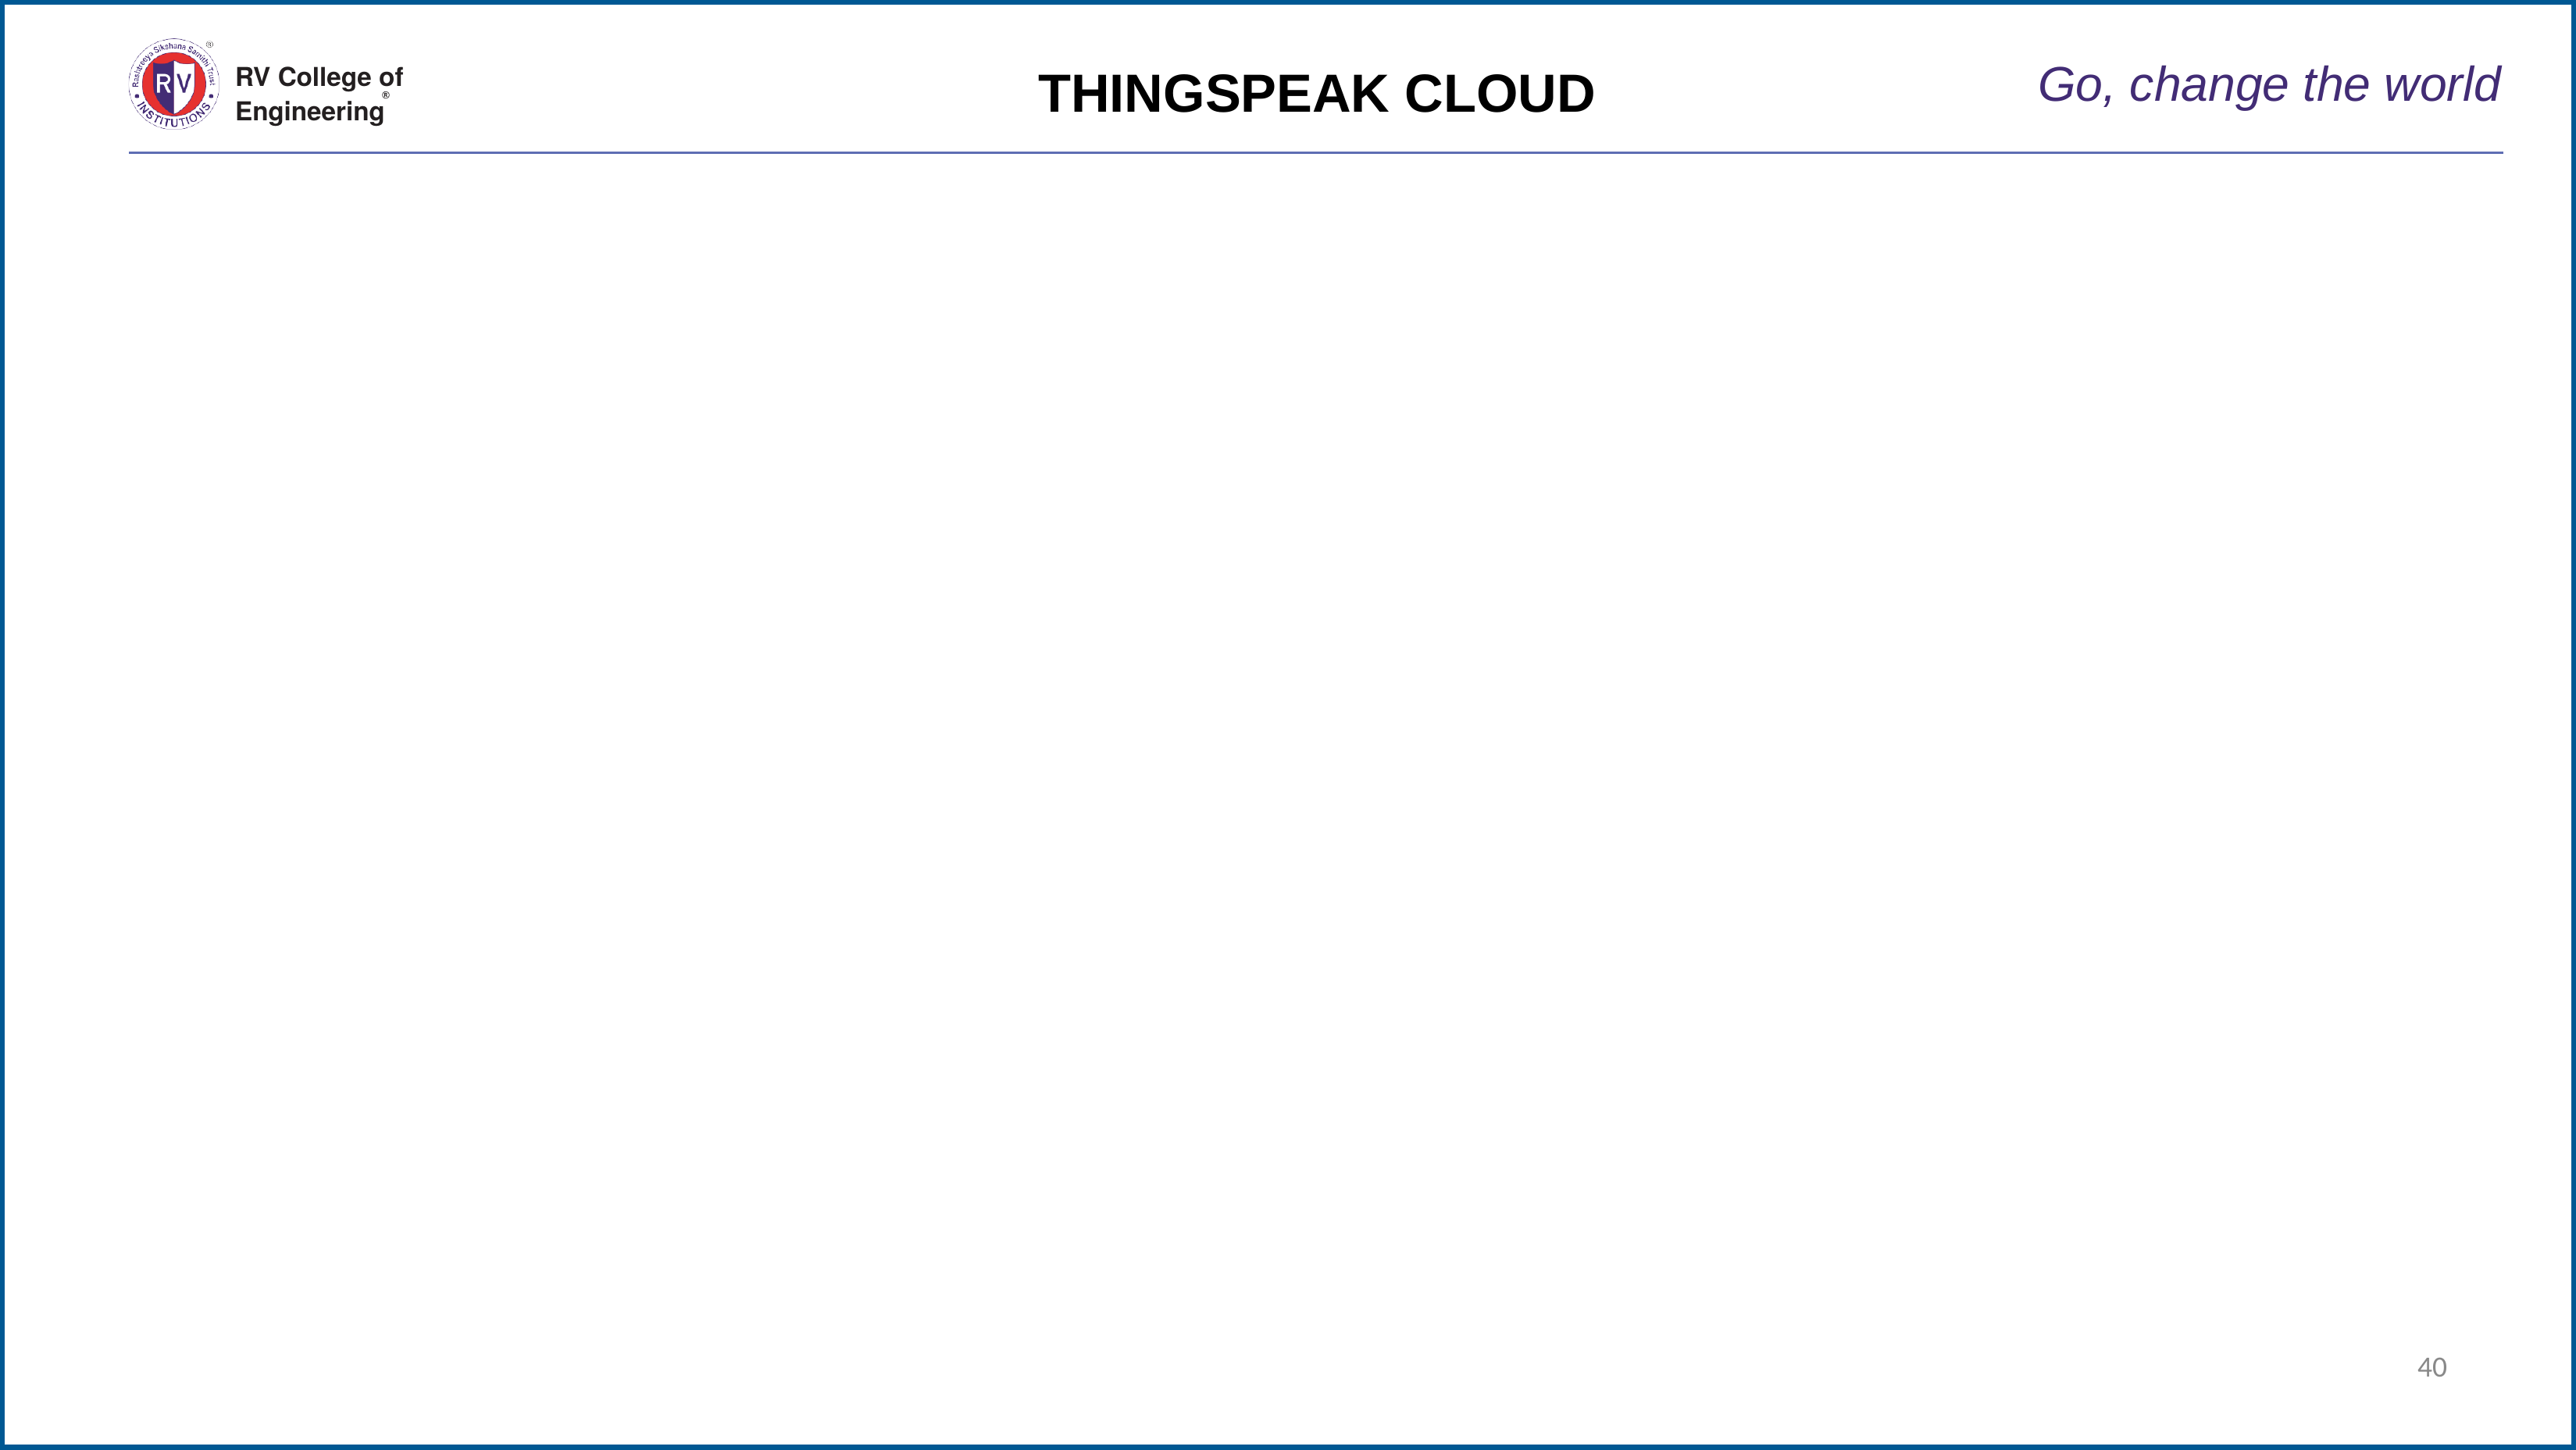

THINGSPEAK CLOUD
# Go, change the world
RV College of
Engineering

40